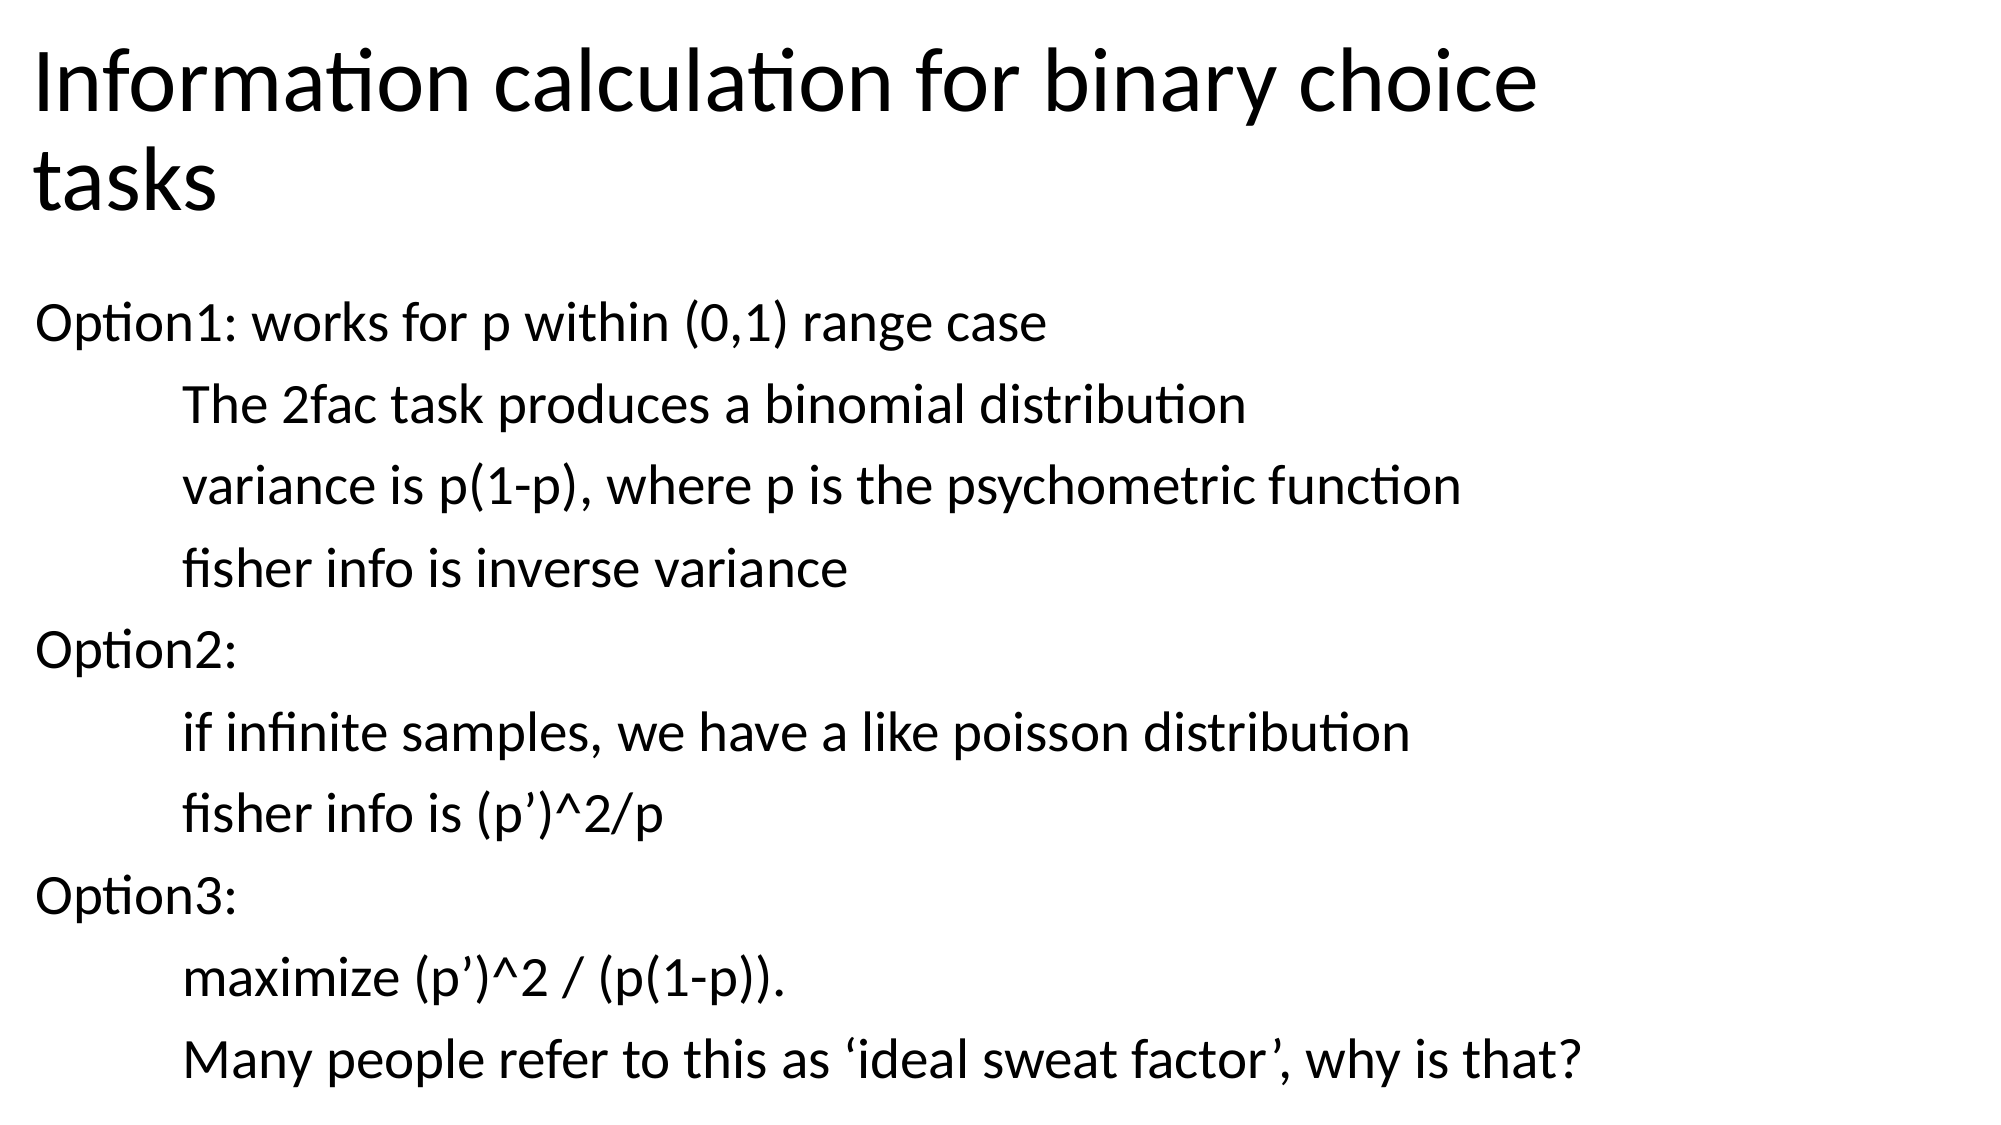

# Information calculation for binary choice tasks
Option1: works for p within (0,1) range case
	The 2fac task produces a binomial distribution
	variance is p(1-p), where p is the psychometric function
	fisher info is inverse variance
Option2:
	if infinite samples, we have a like poisson distribution
	fisher info is (p’)^2/p
Option3:
	maximize (p’)^2 / (p(1-p)).
	Many people refer to this as ‘ideal sweat factor’, why is that?